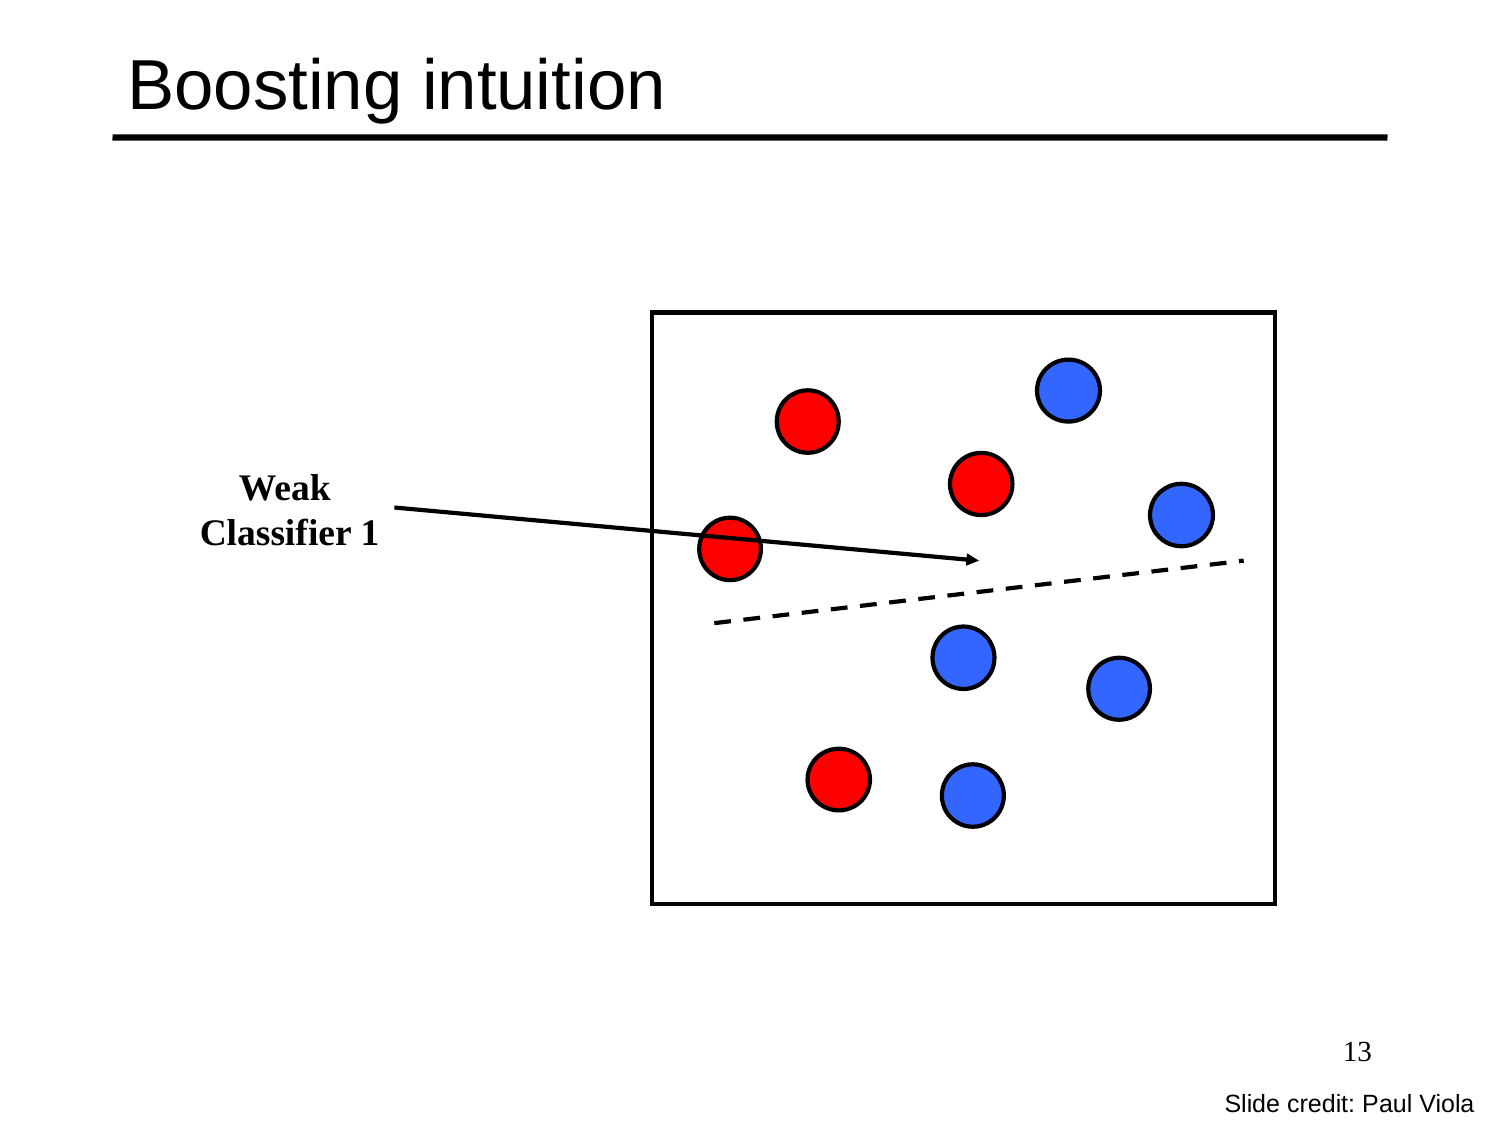

# Boosting intuition

Weak
Classifier 1

13
Slide credit: Paul Viola